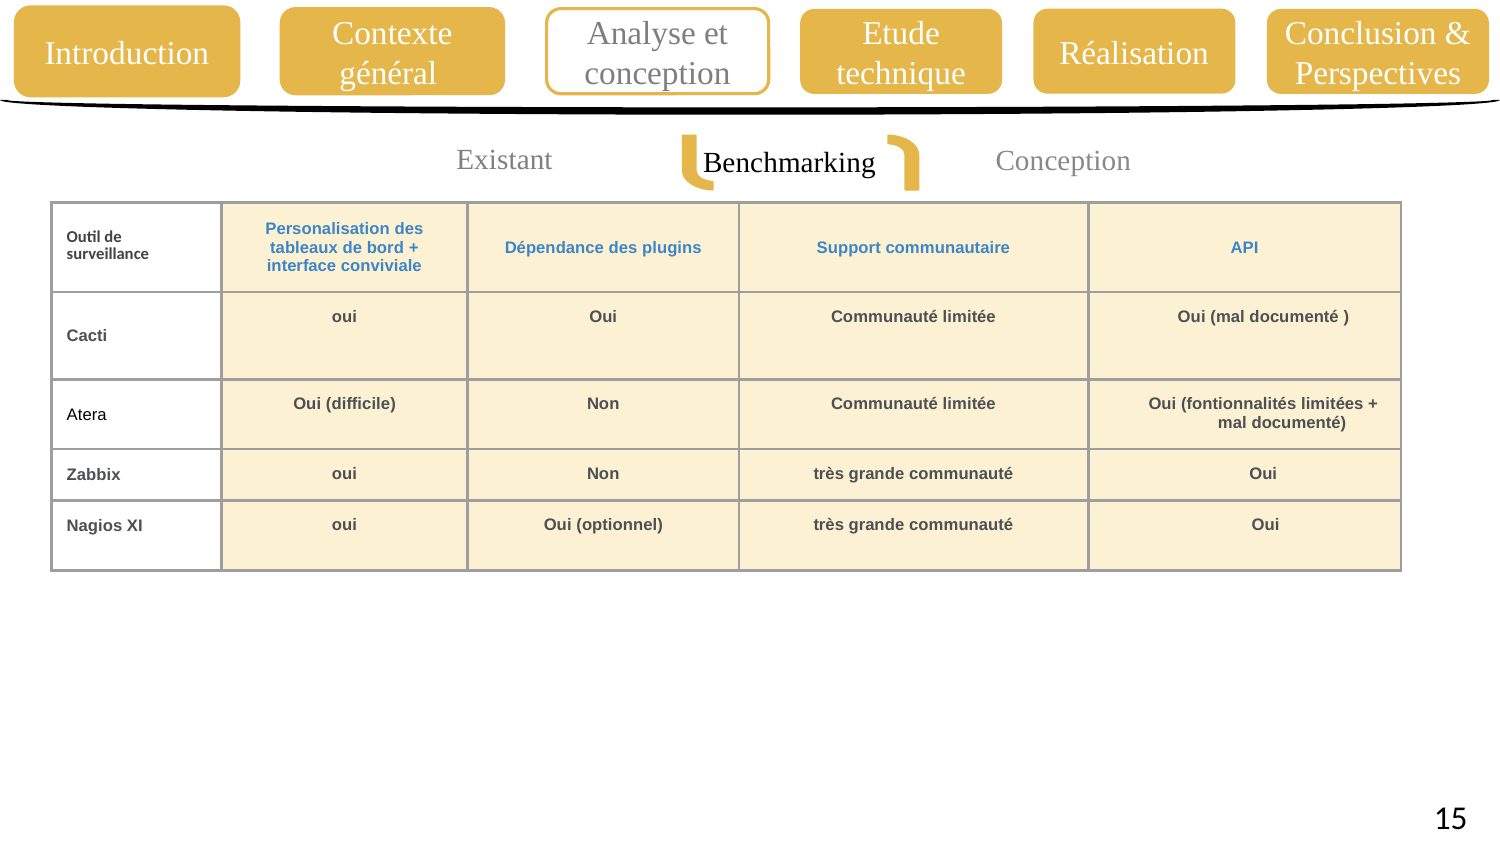

Introduction
Réalisation
Contexte général
Analyse et conception
Etude technique
Conclusion & Perspectives

Existant
Conception

Benchmarking
| Outil de surveillance | Personalisation des tableaux de bord + interface conviviale | Dépendance des plugins | Support communautaire | API |
| --- | --- | --- | --- | --- |
| Cacti | oui | Oui | Communauté limitée | Oui (mal documenté ) |
| Atera | Oui (difficile) | Non | Communauté limitée | Oui (fontionnalités limitées + mal documenté) |
| Zabbix | oui | Non | très grande communauté | Oui |
| Nagios XI | oui | Oui (optionnel) | très grande communauté | Oui |
15